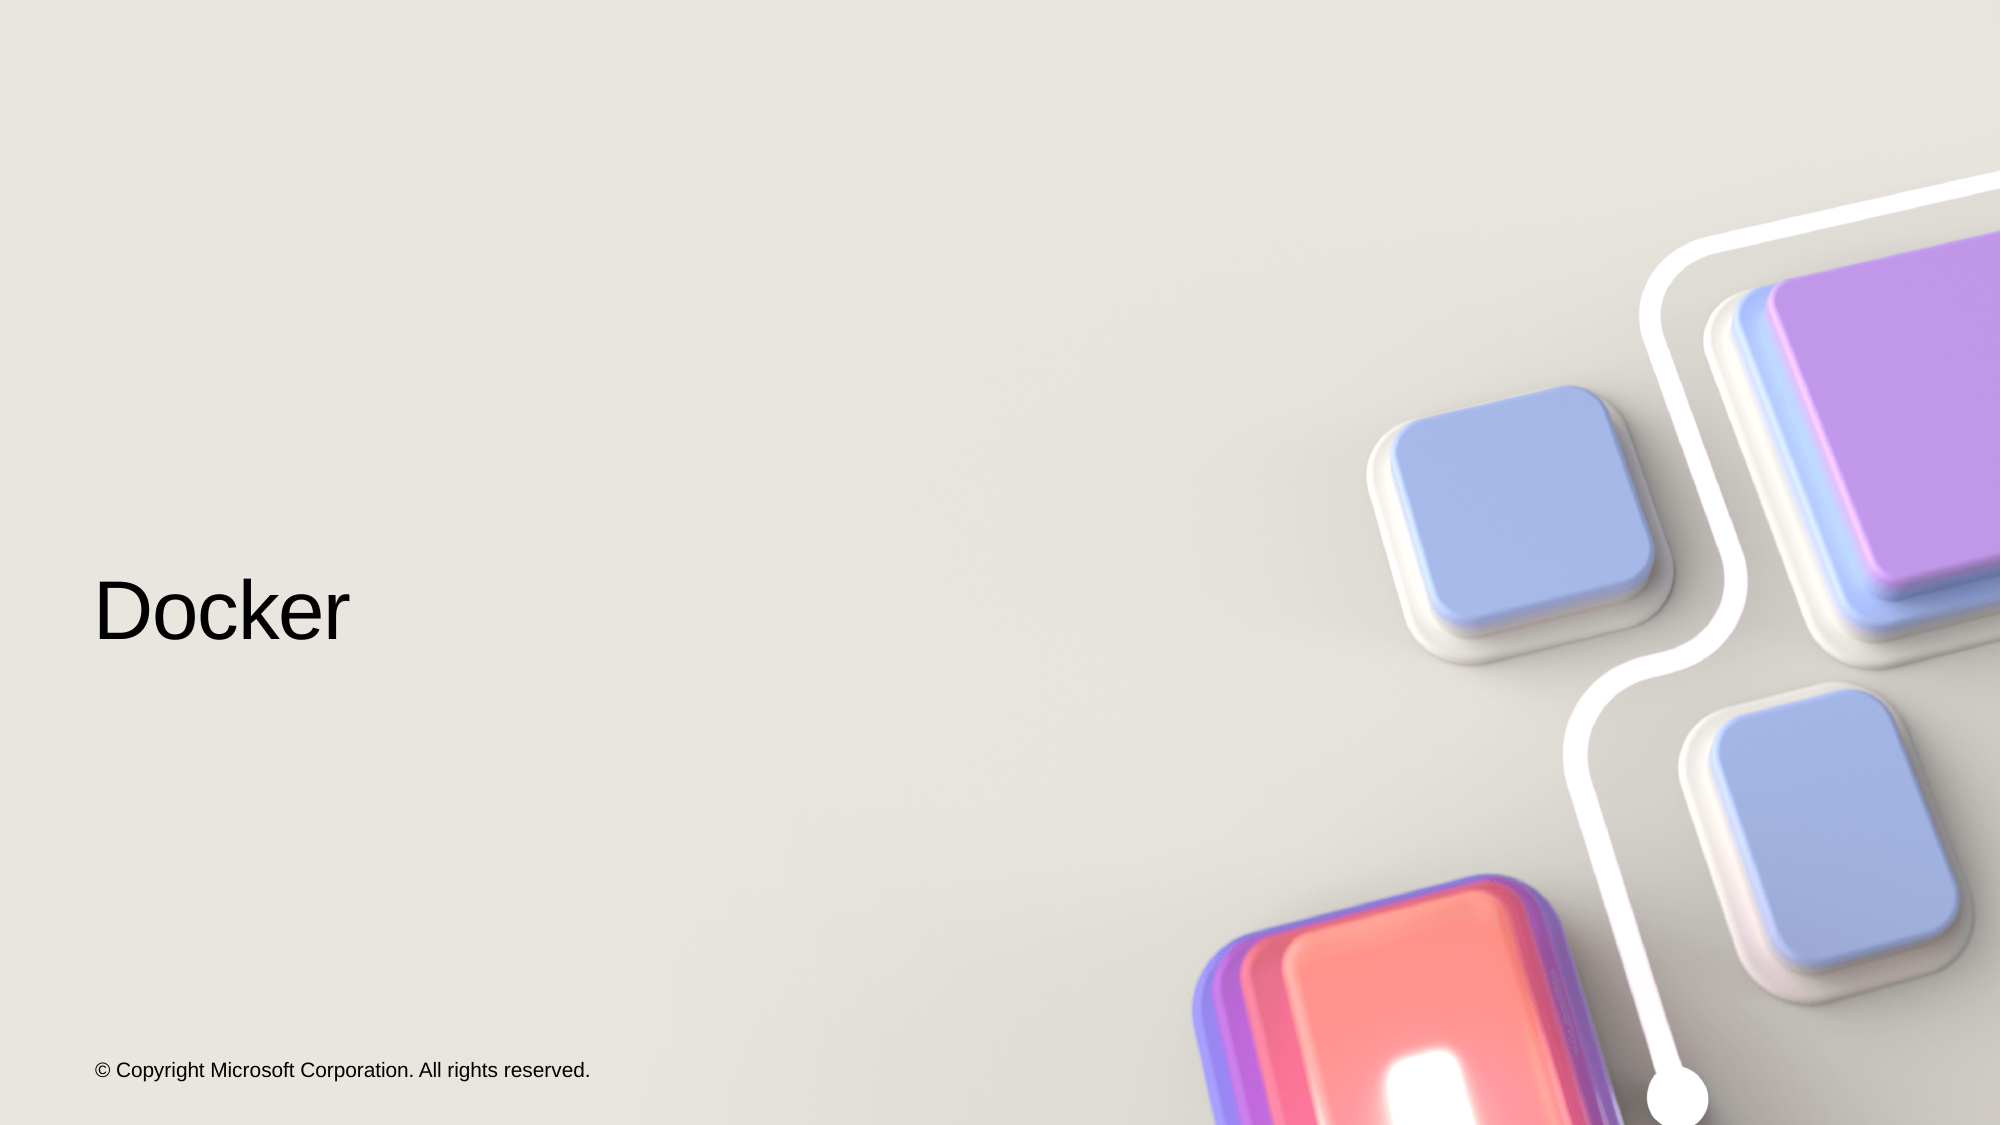

# Docker
© Copyright Microsoft Corporation. All rights reserved.